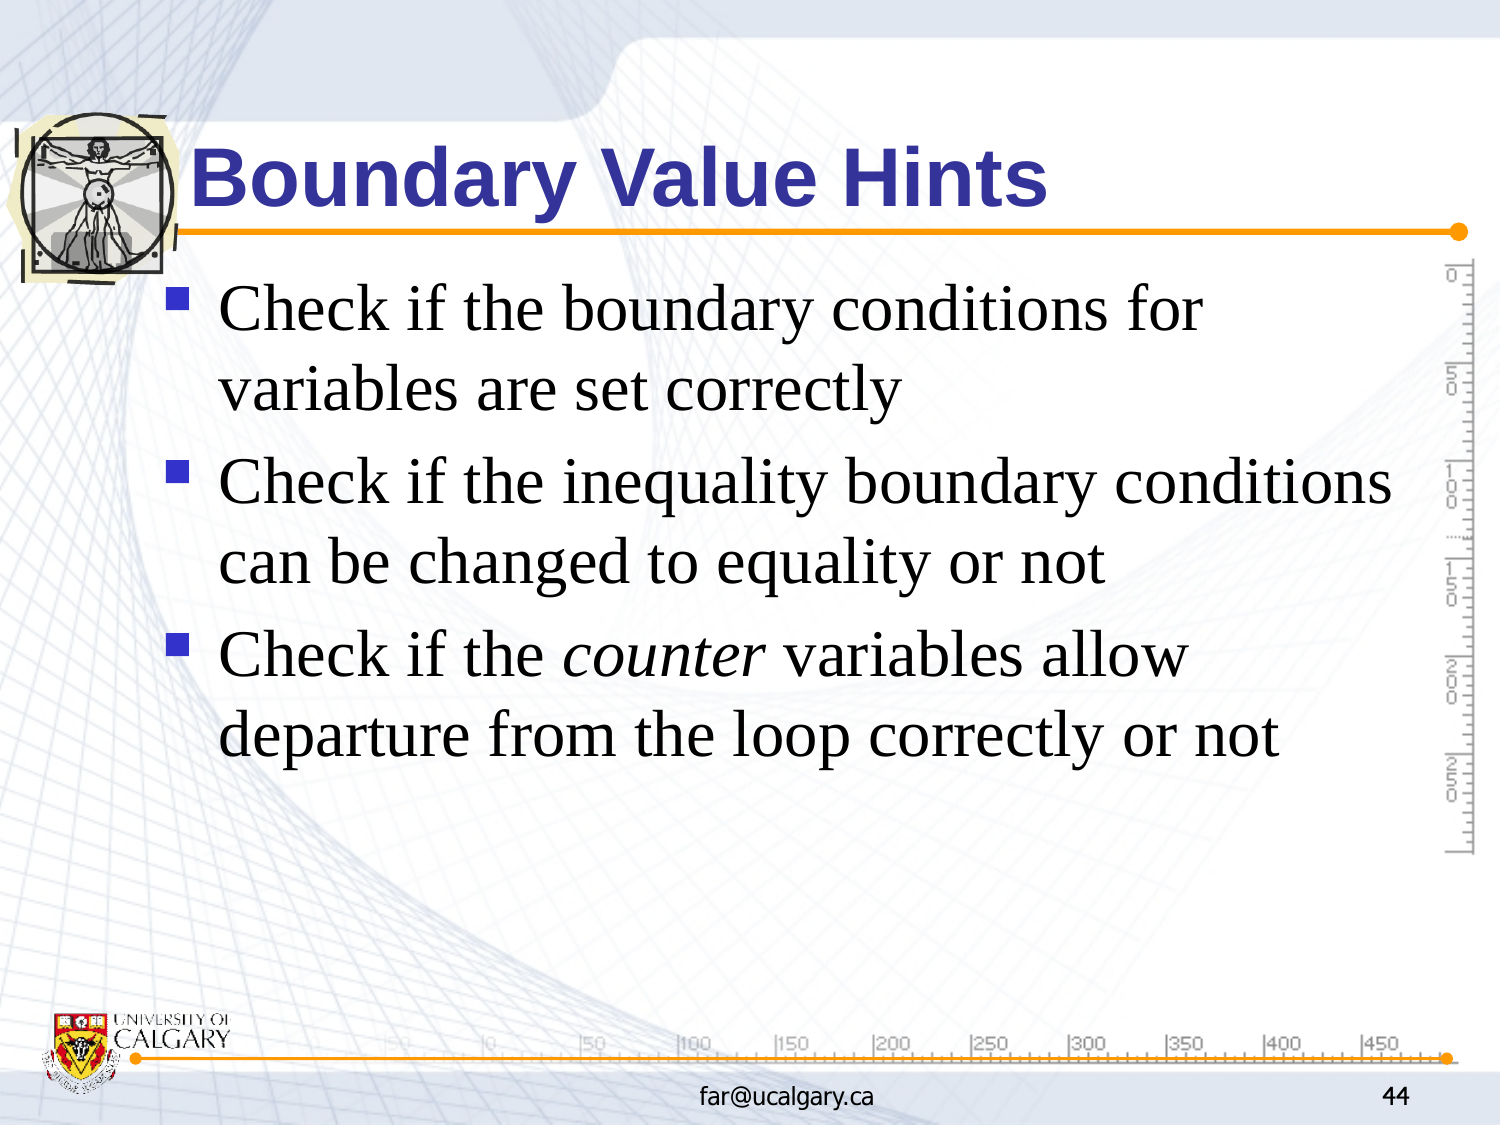

# Boundary Value Hints
Check if the boundary conditions for variables are set correctly
Check if the inequality boundary conditions can be changed to equality or not
Check if the counter variables allow departure from the loop correctly or not

far@ucalgary.ca
44